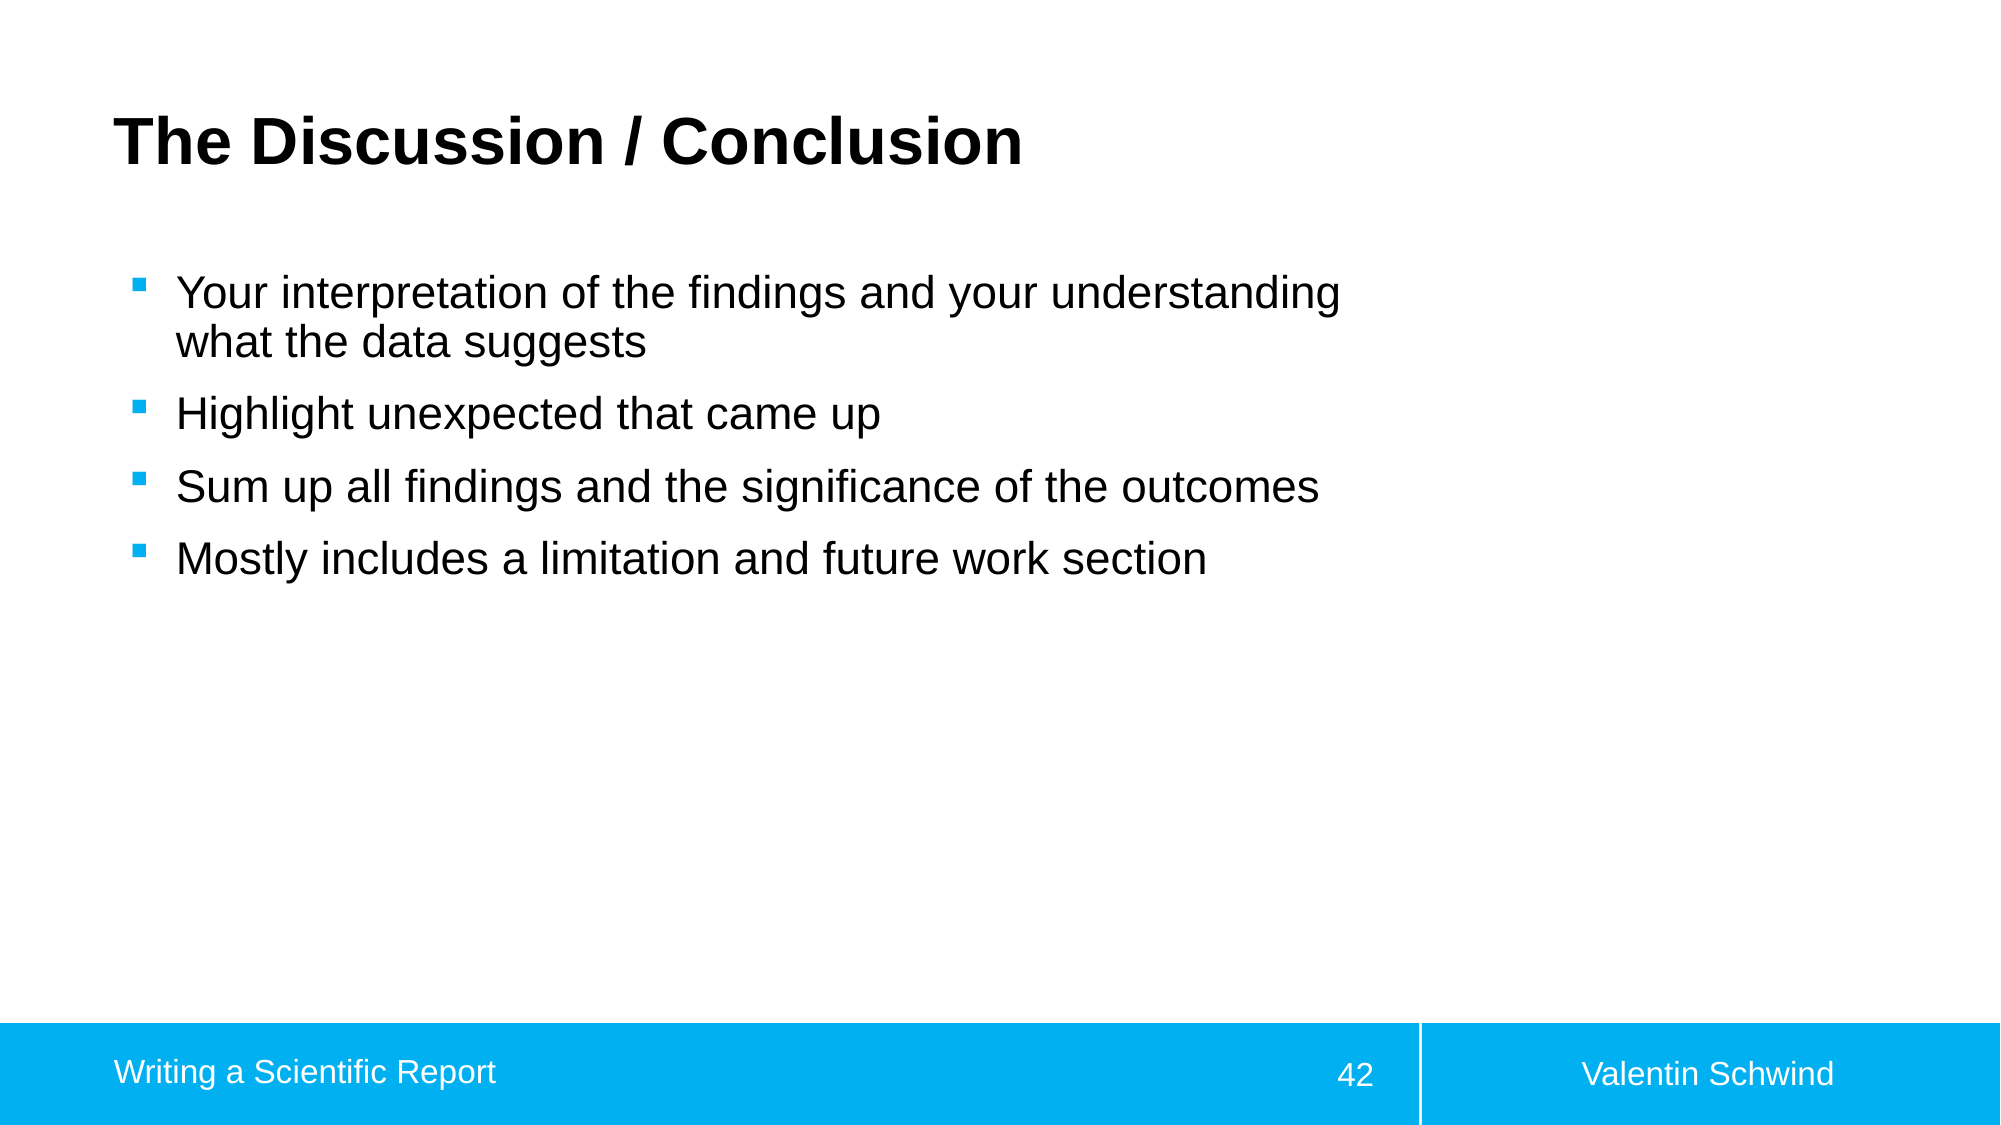

# The Discussion / Conclusion

Your interpretation of the findings and your understanding what the data suggests
Highlight unexpected that came up
Sum up all findings and the significance of the outcomes
Mostly includes a limitation and future work section

Valentin Schwind
Writing a Scientific Report
42